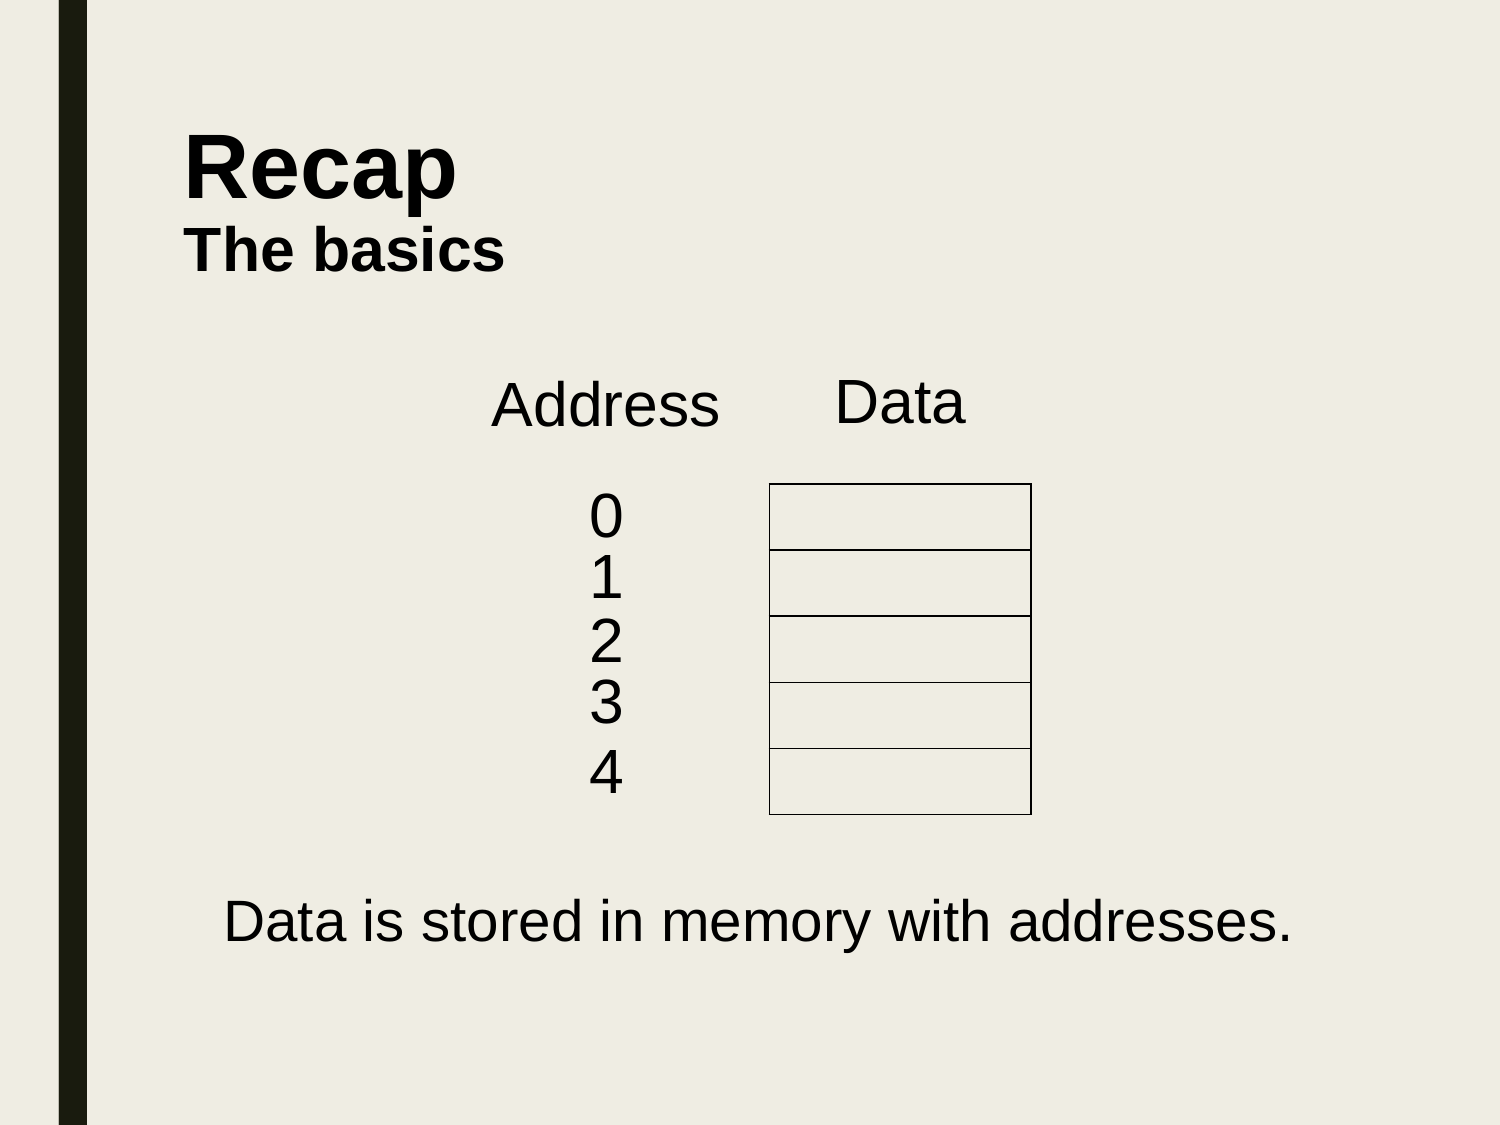

# Recap The basics
Data
Address
0
|  |
| --- |
|  |
|  |
|  |
|  |
1
2
3
4
Data is stored in memory with addresses.